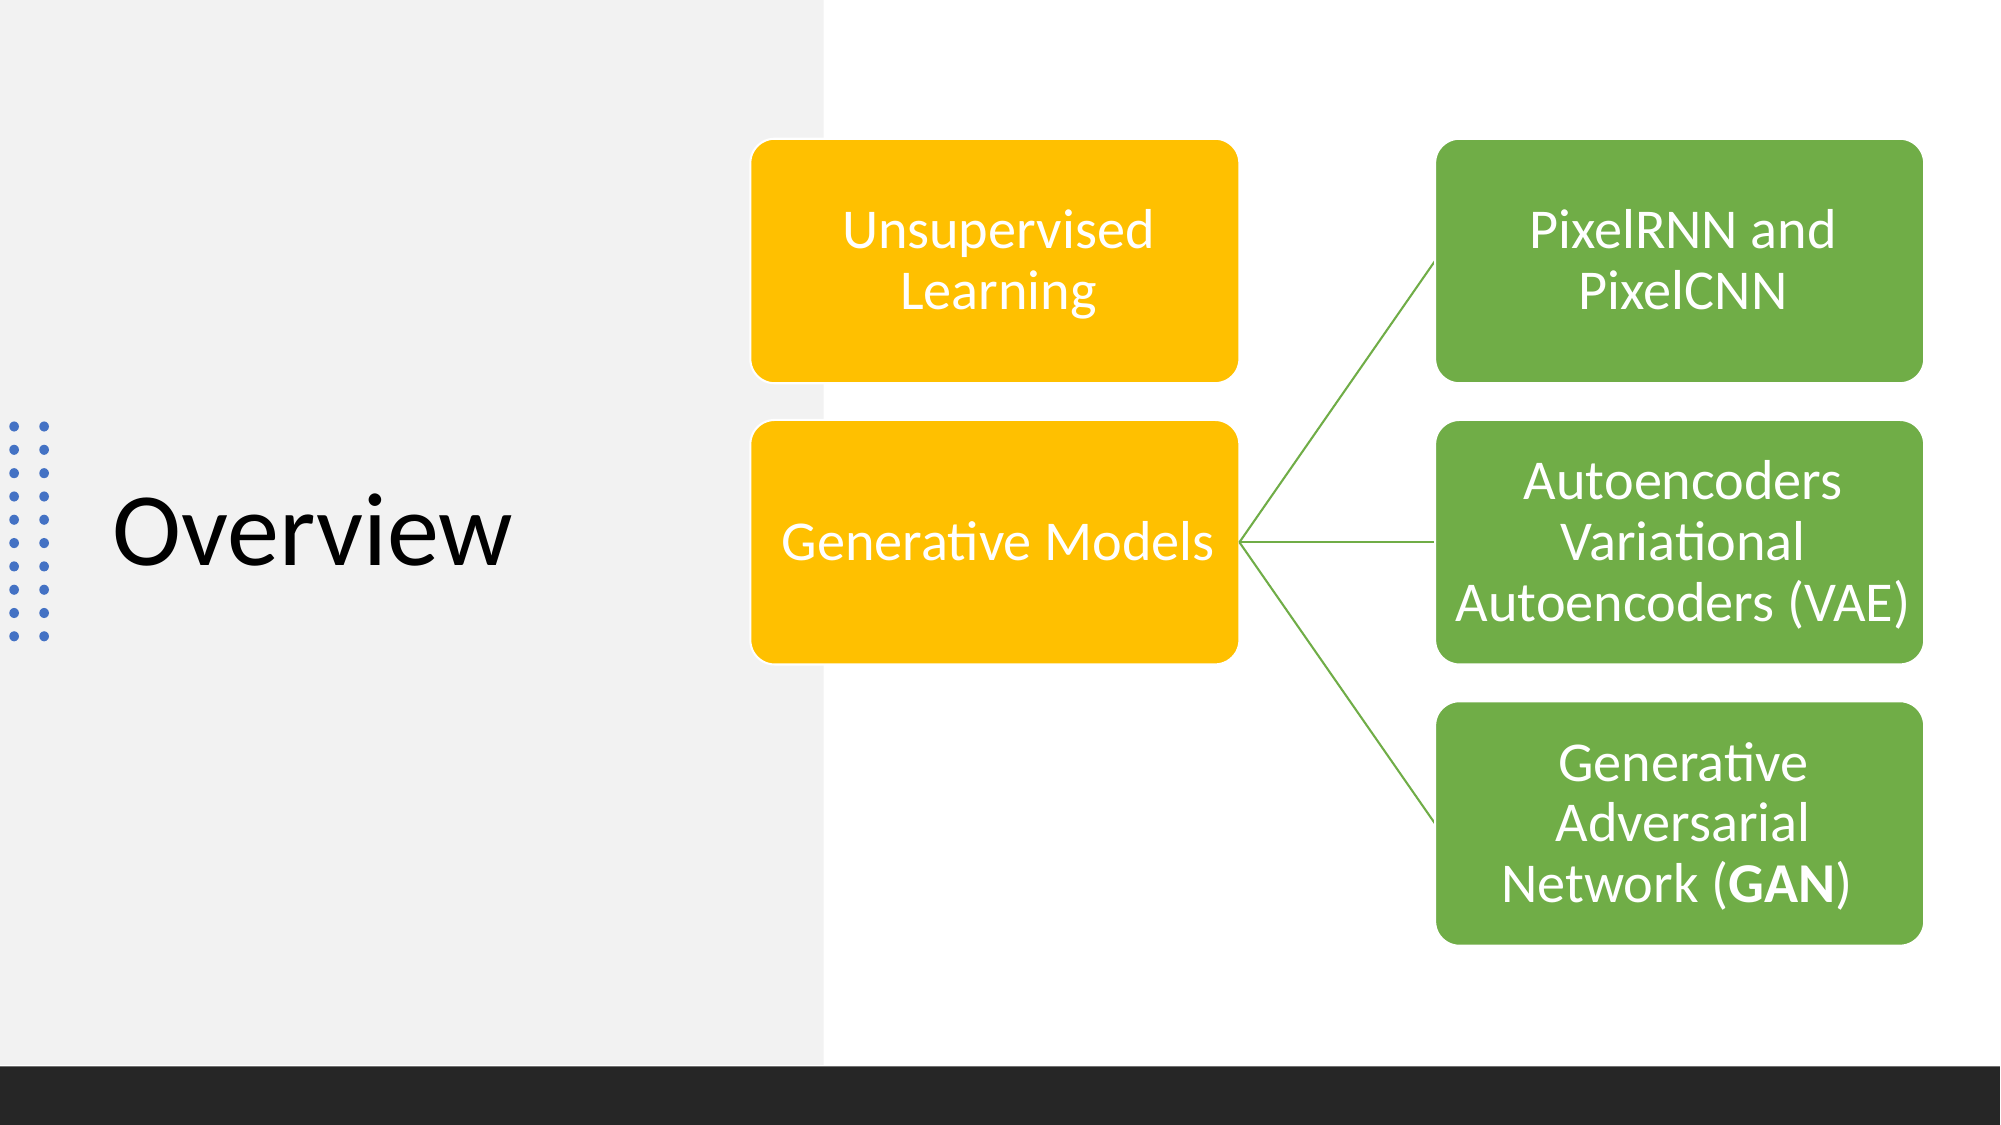

Unsupervised Learning
Generative Models

PixelRNN and PixelCNN

Autoencoders Variational Autoencoders (VAE)

Generative Adversarial Network (GAN)
# Overview